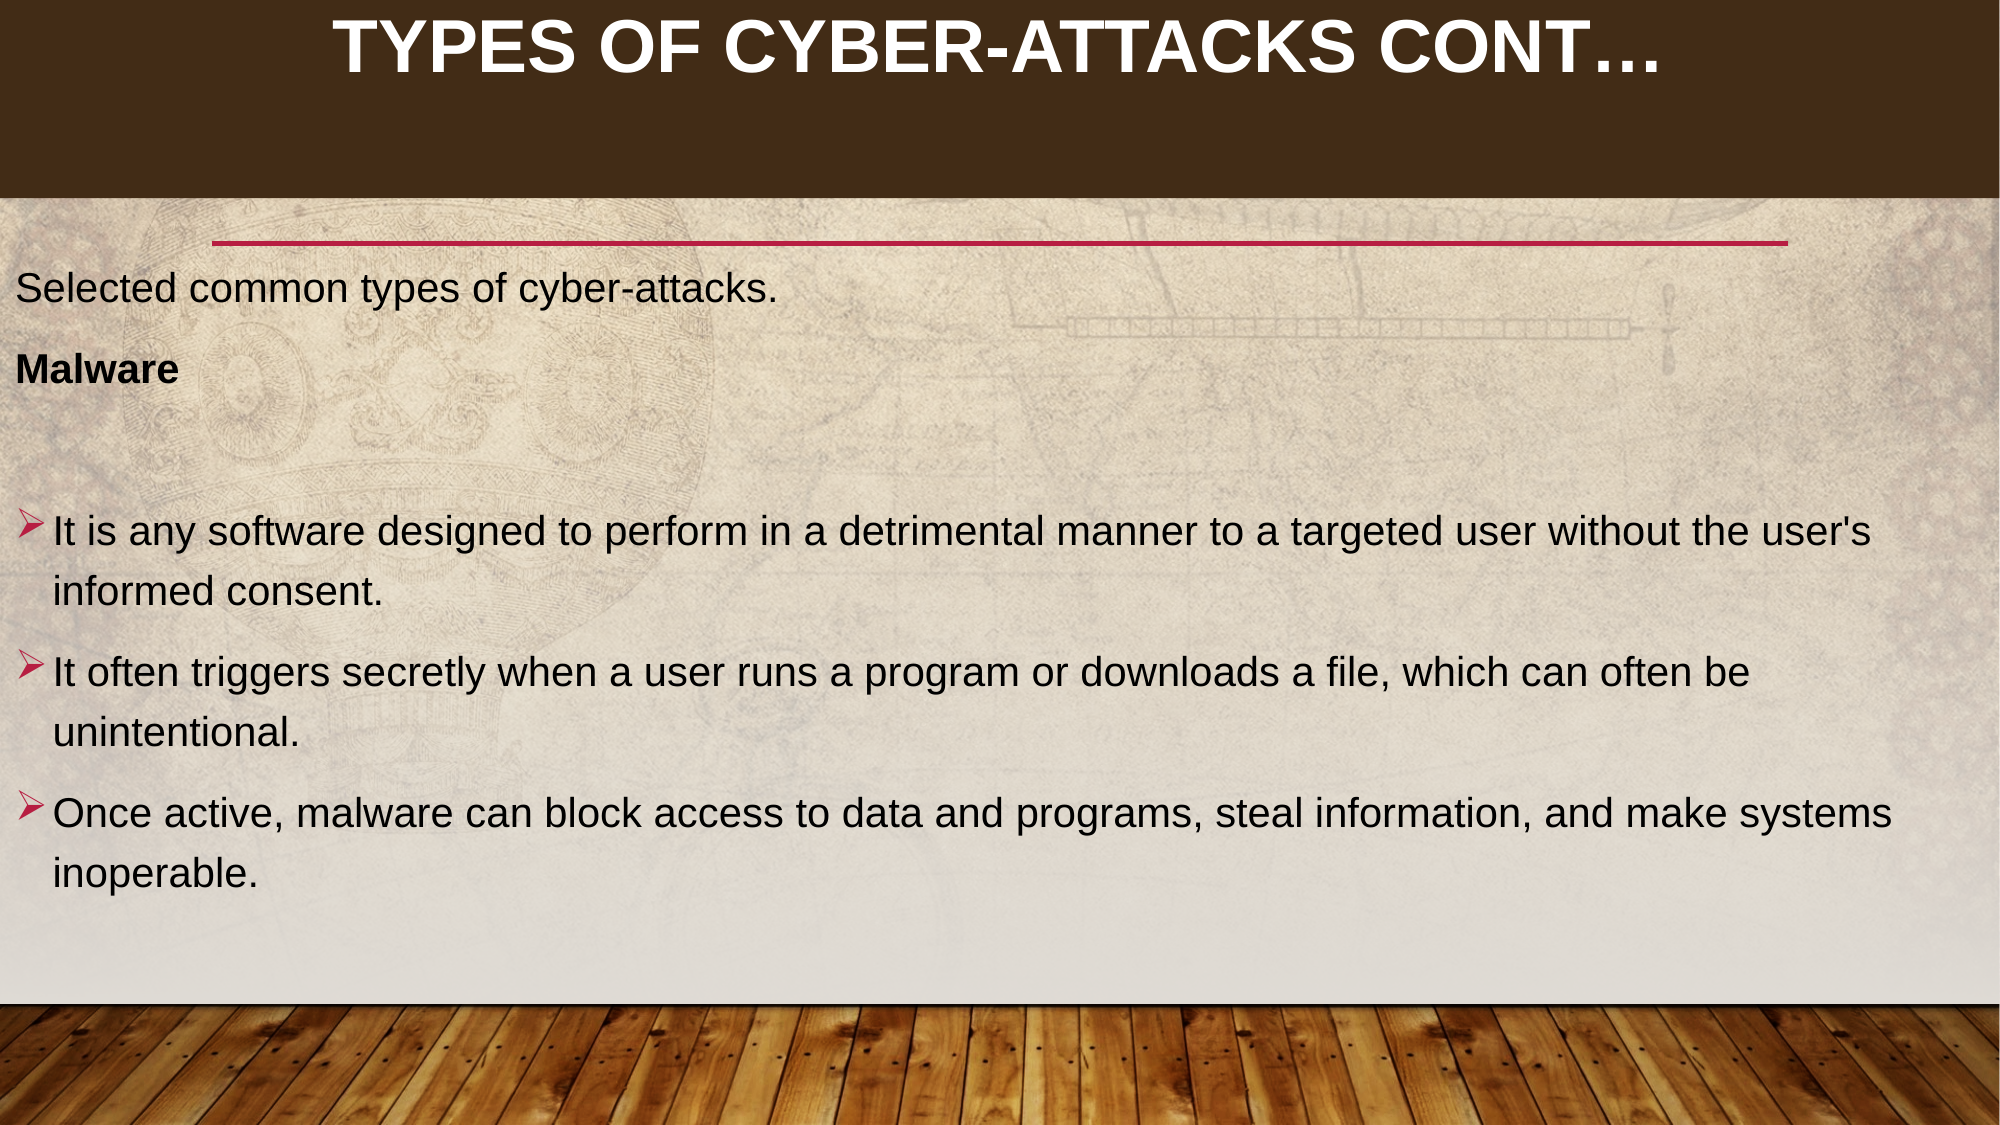

82
# Types of cyber-attacks cont…
Selected common types of cyber-attacks.
Malware

It is any software designed to perform in a detrimental manner to a targeted user without the user's informed consent.
It often triggers secretly when a user runs a program or downloads a file, which can often be unintentional.
Once active, malware can block access to data and programs, steal information, and make systems inoperable.